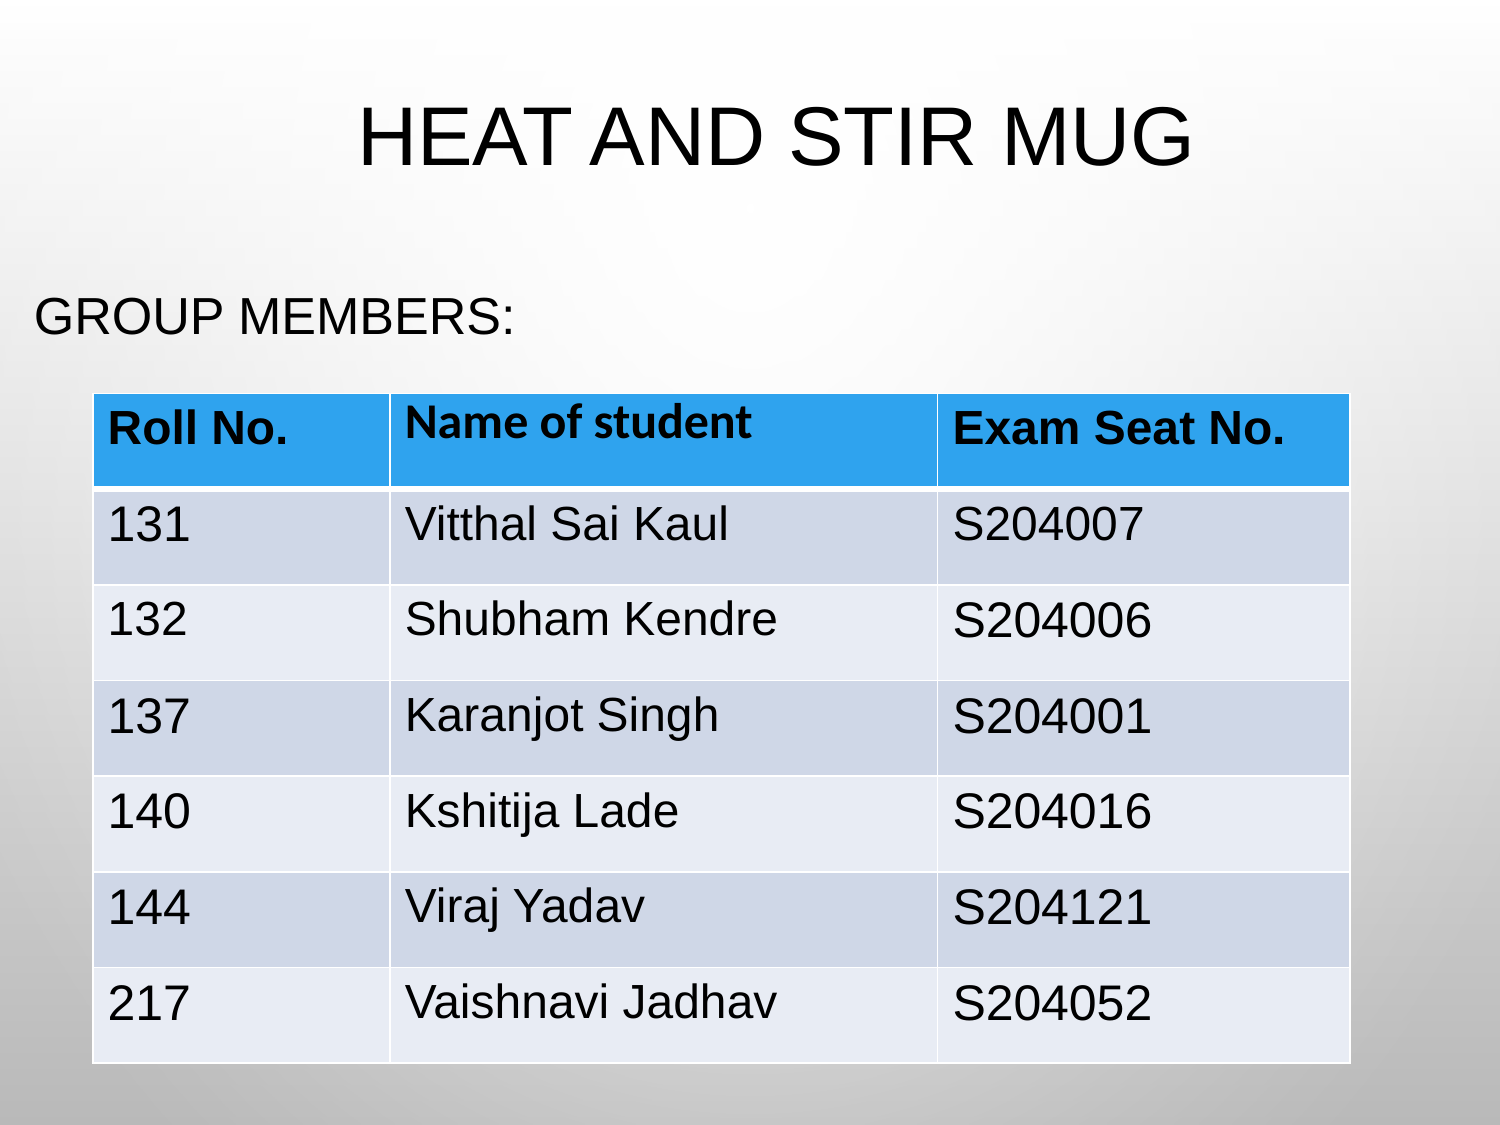

# Heat and Stir Mug

Group Members:
| Roll No. | Name of student | Exam Seat No. |
| --- | --- | --- |
| 131 | Vitthal Sai Kaul | S204007 |
| 132 | Shubham Kendre | S204006 |
| 137 | Karanjot Singh | S204001 |
| 140 | Kshitija Lade | S204016 |
| 144 | Viraj Yadav | S204121 |
| 217 | Vaishnavi Jadhav | S204052 |